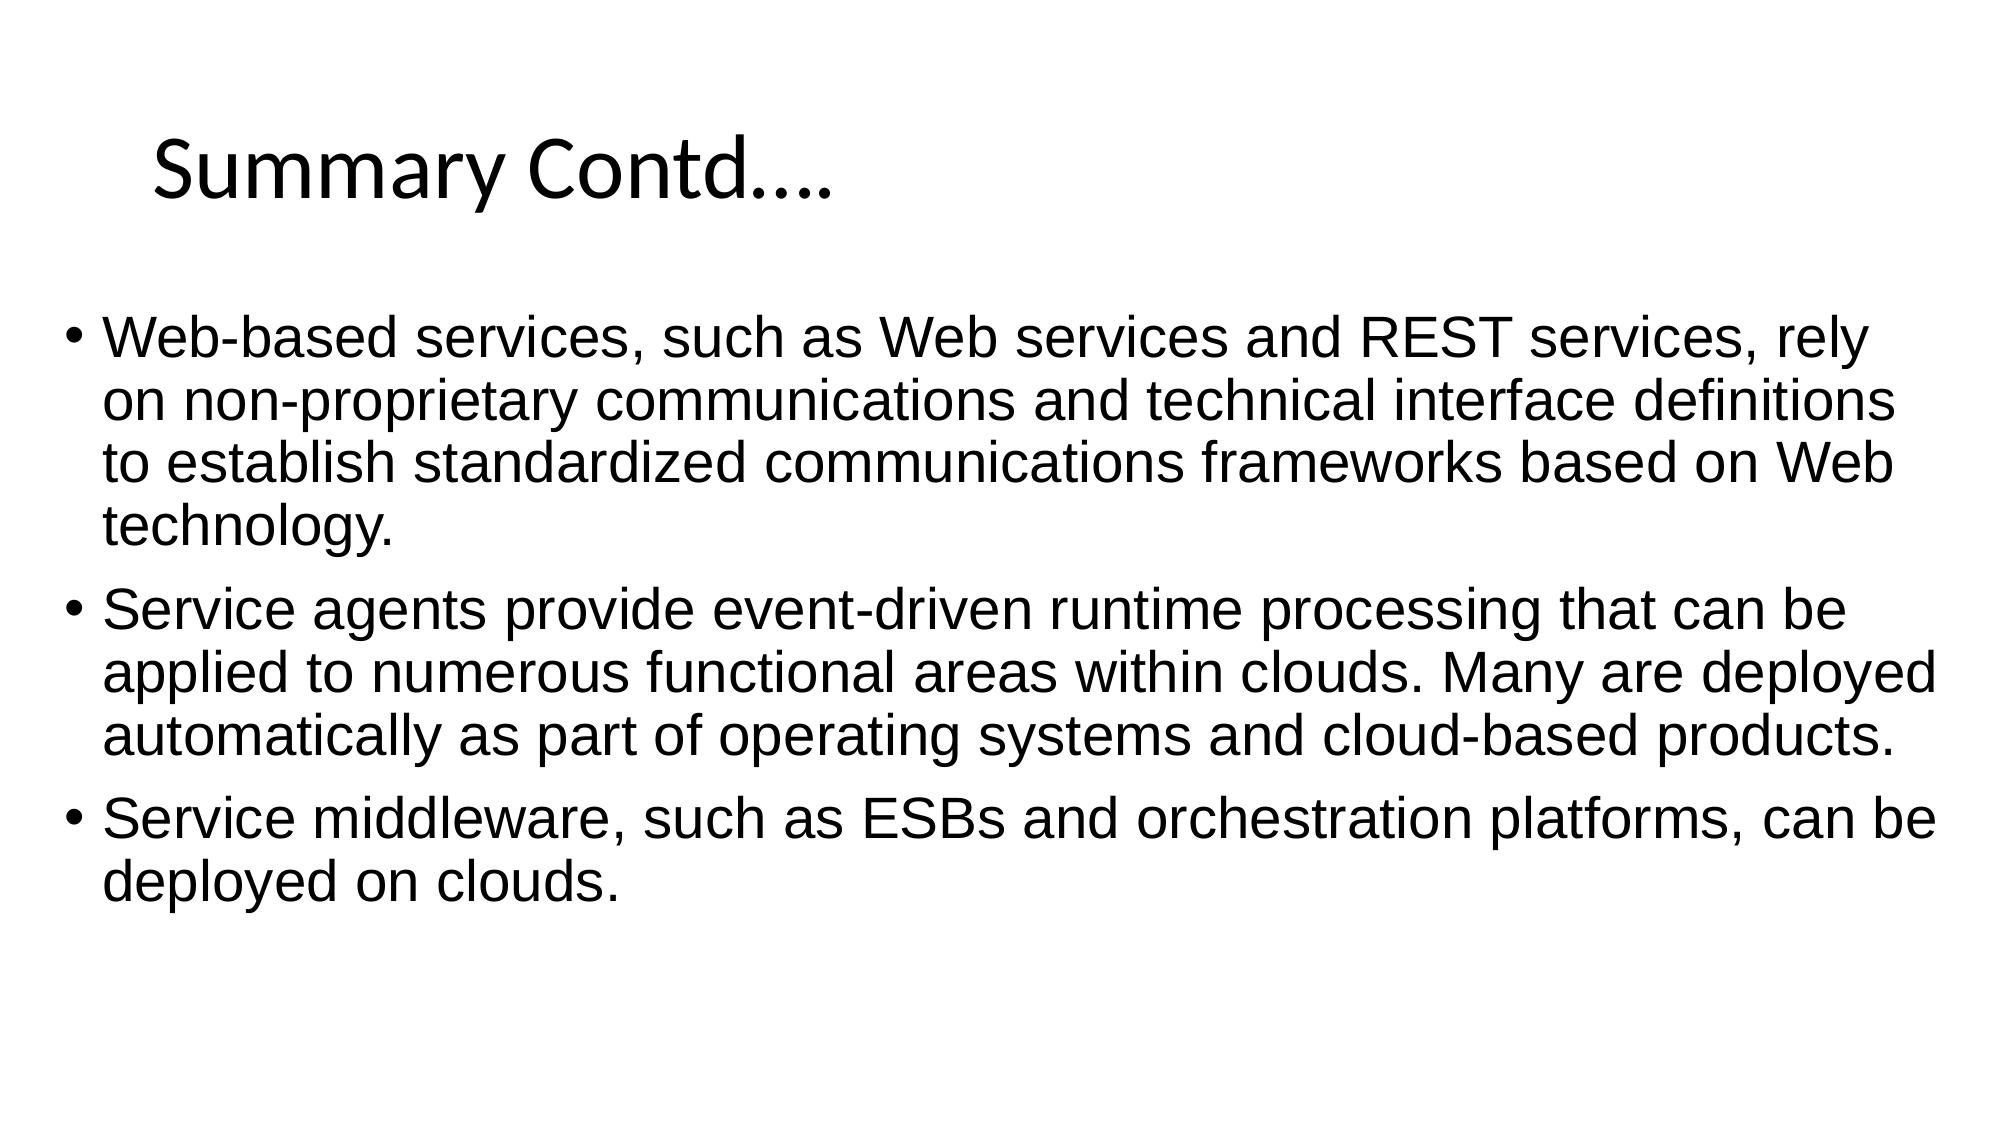

# Summary Contd….
Web-based services, such as Web services and REST services, rely on non-proprietary communications and technical interface definitions to establish standardized communications frameworks based on Web technology.
Service agents provide event-driven runtime processing that can be applied to numerous functional areas within clouds. Many are deployed automatically as part of operating systems and cloud-based products.
Service middleware, such as ESBs and orchestration platforms, can be deployed on clouds.